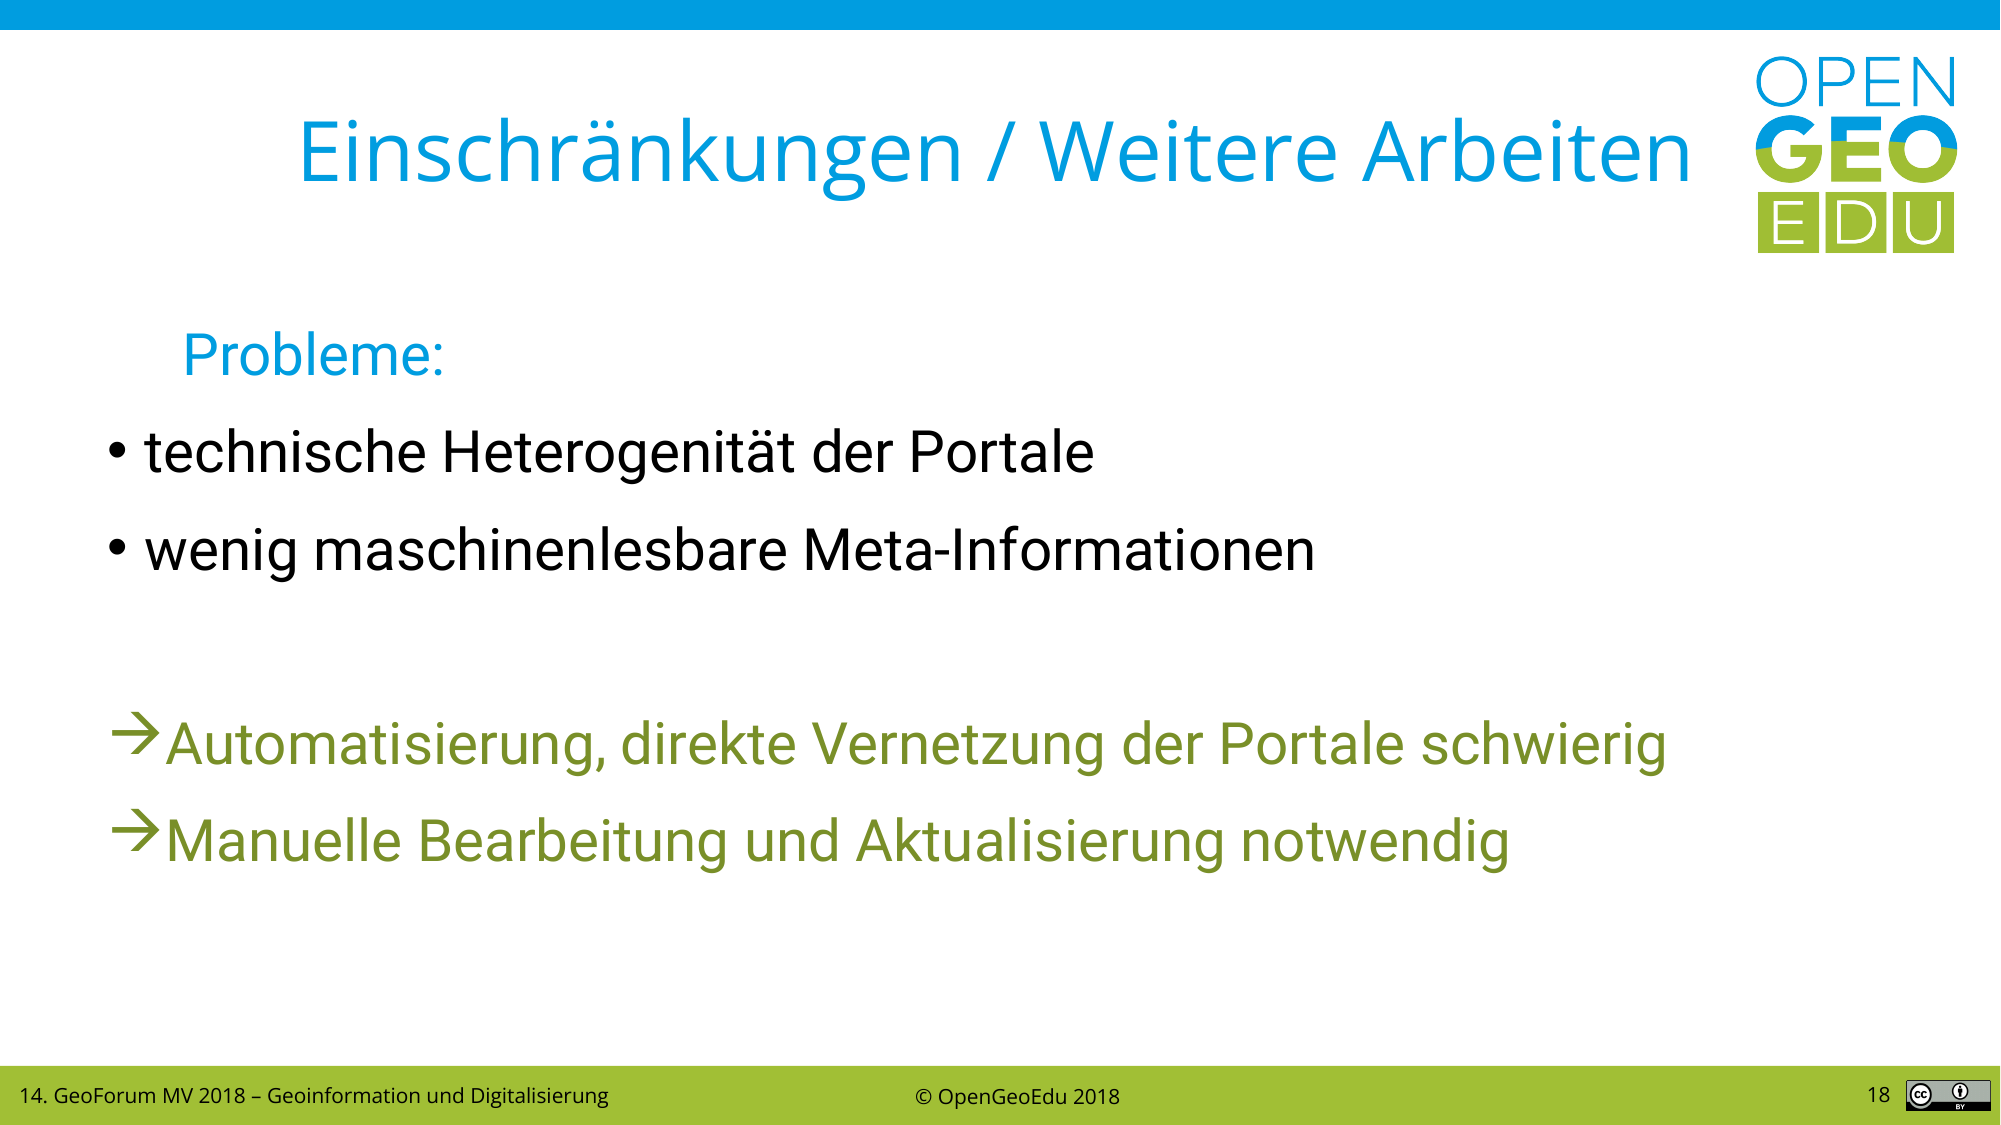

# Einschränkungen / Weitere Arbeiten
Probleme:
technische Heterogenität der Portale
wenig maschinenlesbare Meta-Informationen

Automatisierung, direkte Vernetzung der Portale schwierig
Manuelle Bearbeitung und Aktualisierung notwendig